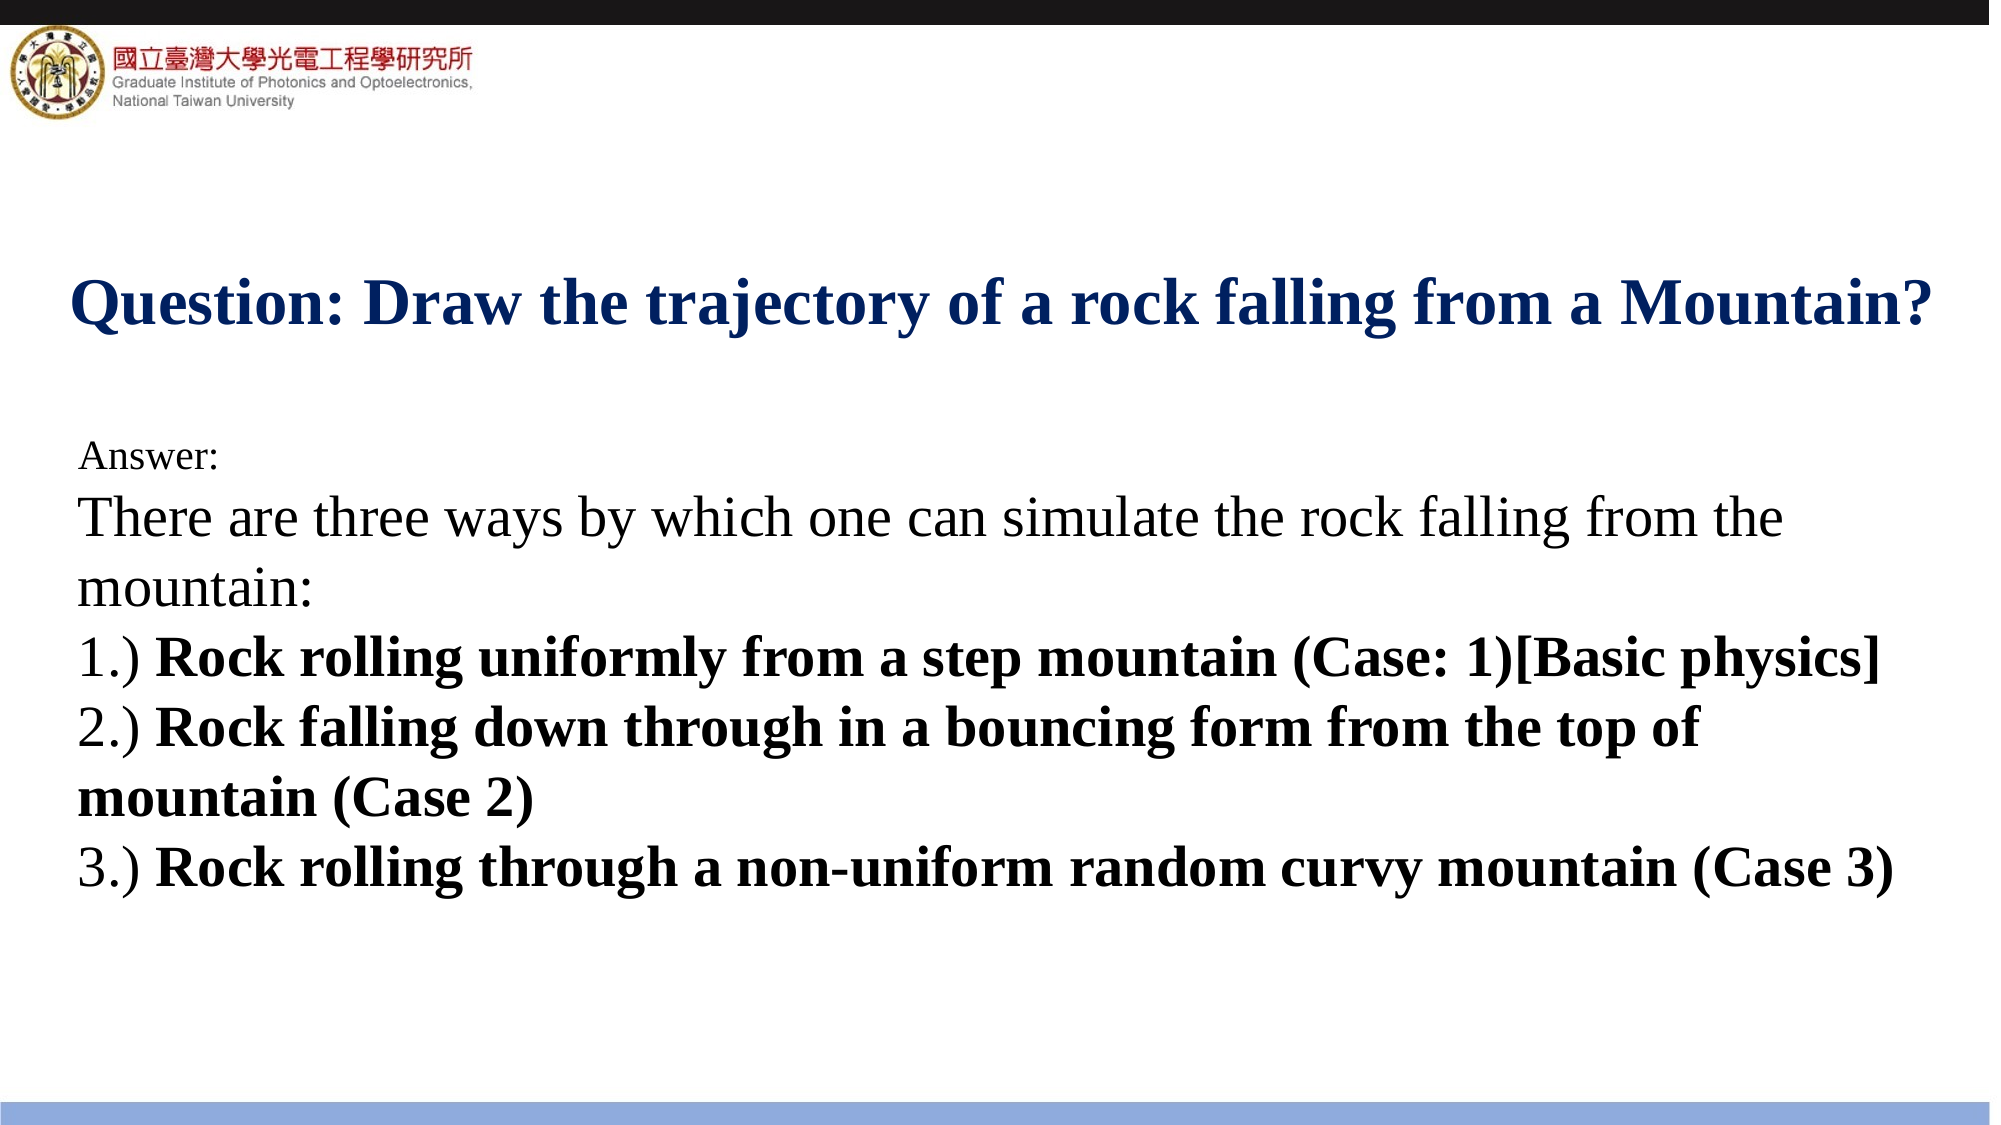

Question: Draw the trajectory of a rock falling from a Mountain?
Answer:
There are three ways by which one can simulate the rock falling from the mountain:
1.) Rock rolling uniformly from a step mountain (Case: 1)[Basic physics]
2.) Rock falling down through in a bouncing form from the top of mountain (Case 2)
3.) Rock rolling through a non-uniform random curvy mountain (Case 3)